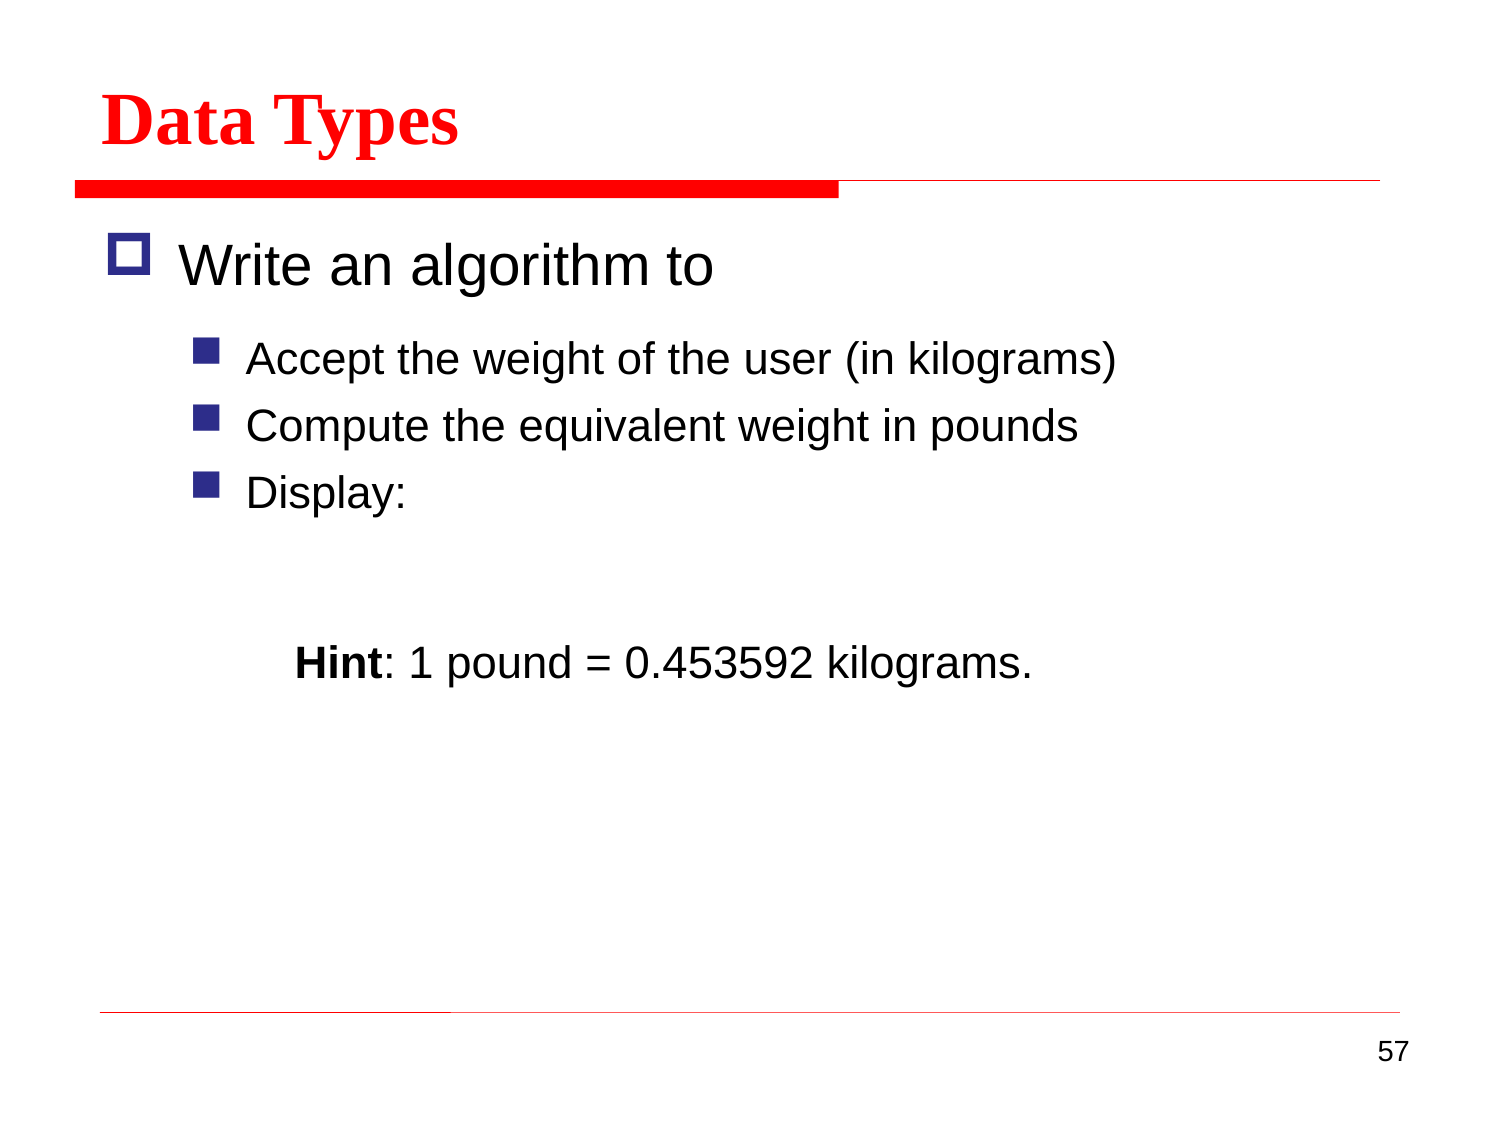

Data Types
Write an algorithm to
Accept the weight of the user (in kilograms)

Compute the equivalent weight in pounds

Display:
Hint: 1 pound = 0.453592 kilograms.
57